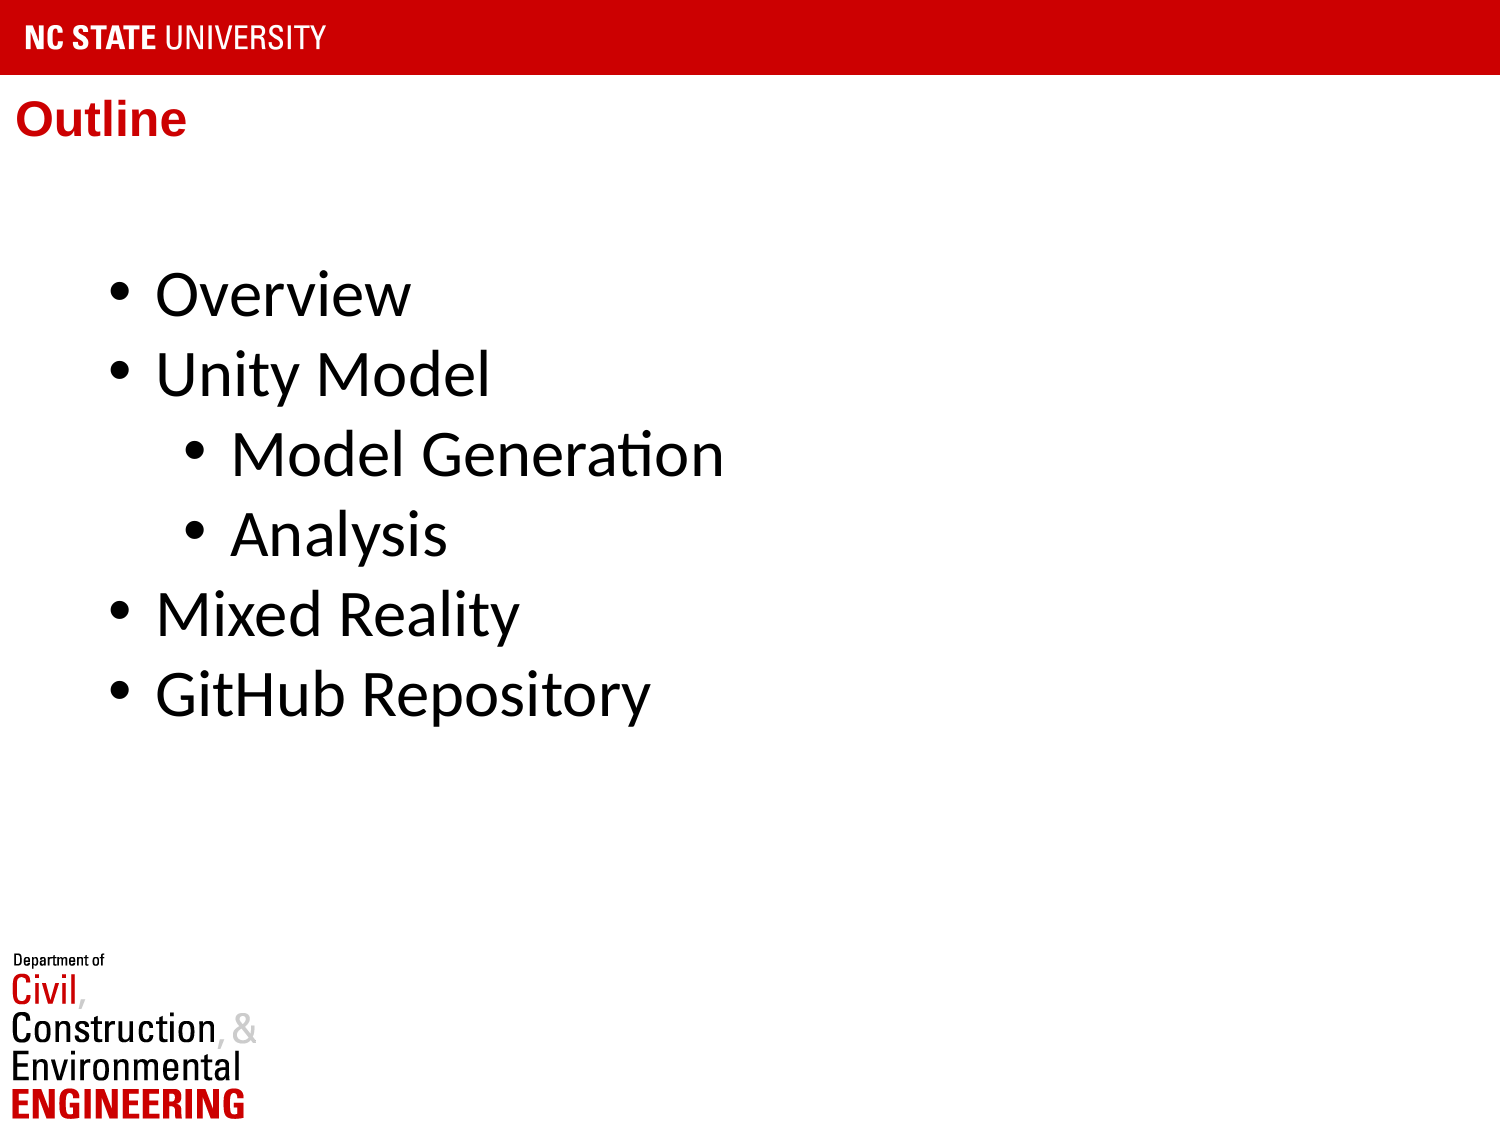

# Outline
Overview
Unity Model
Model Generation
Analysis
Mixed Reality
GitHub Repository